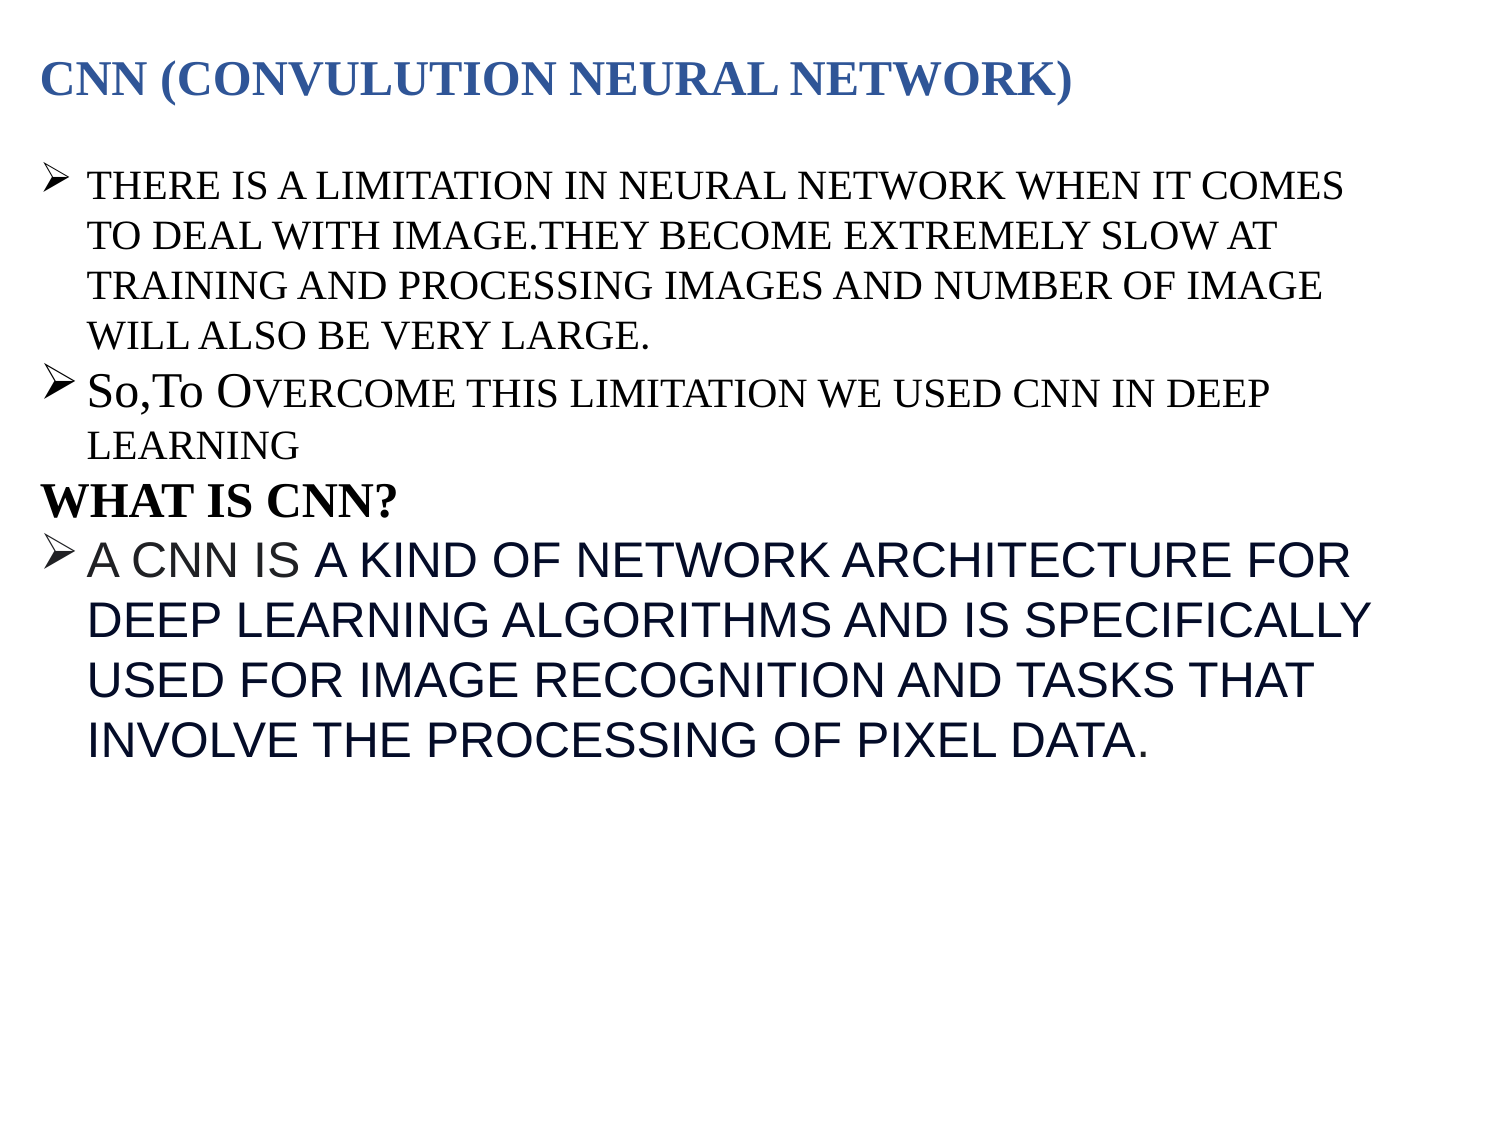

CNN (CONVULUTION NEURAL NETWORK)

THERE IS A LIMITATION IN NEURAL NETWORK WHEN IT COMES TO DEAL WITH IMAGE.THEY BECOME EXTREMELY SLOW AT TRAINING AND PROCESSING IMAGES AND NUMBER OF IMAGE  WILL ALSO BE VERY LARGE.
So,To OVERCOME THIS LIMITATION WE USED CNN IN DEEP LEARNING
WHAT IS CNN?
A CNN IS A KIND OF NETWORK ARCHITECTURE FOR DEEP LEARNING ALGORITHMS AND IS SPECIFICALLY USED FOR IMAGE RECOGNITION AND TASKS THAT INVOLVE THE PROCESSING OF PIXEL DATA.